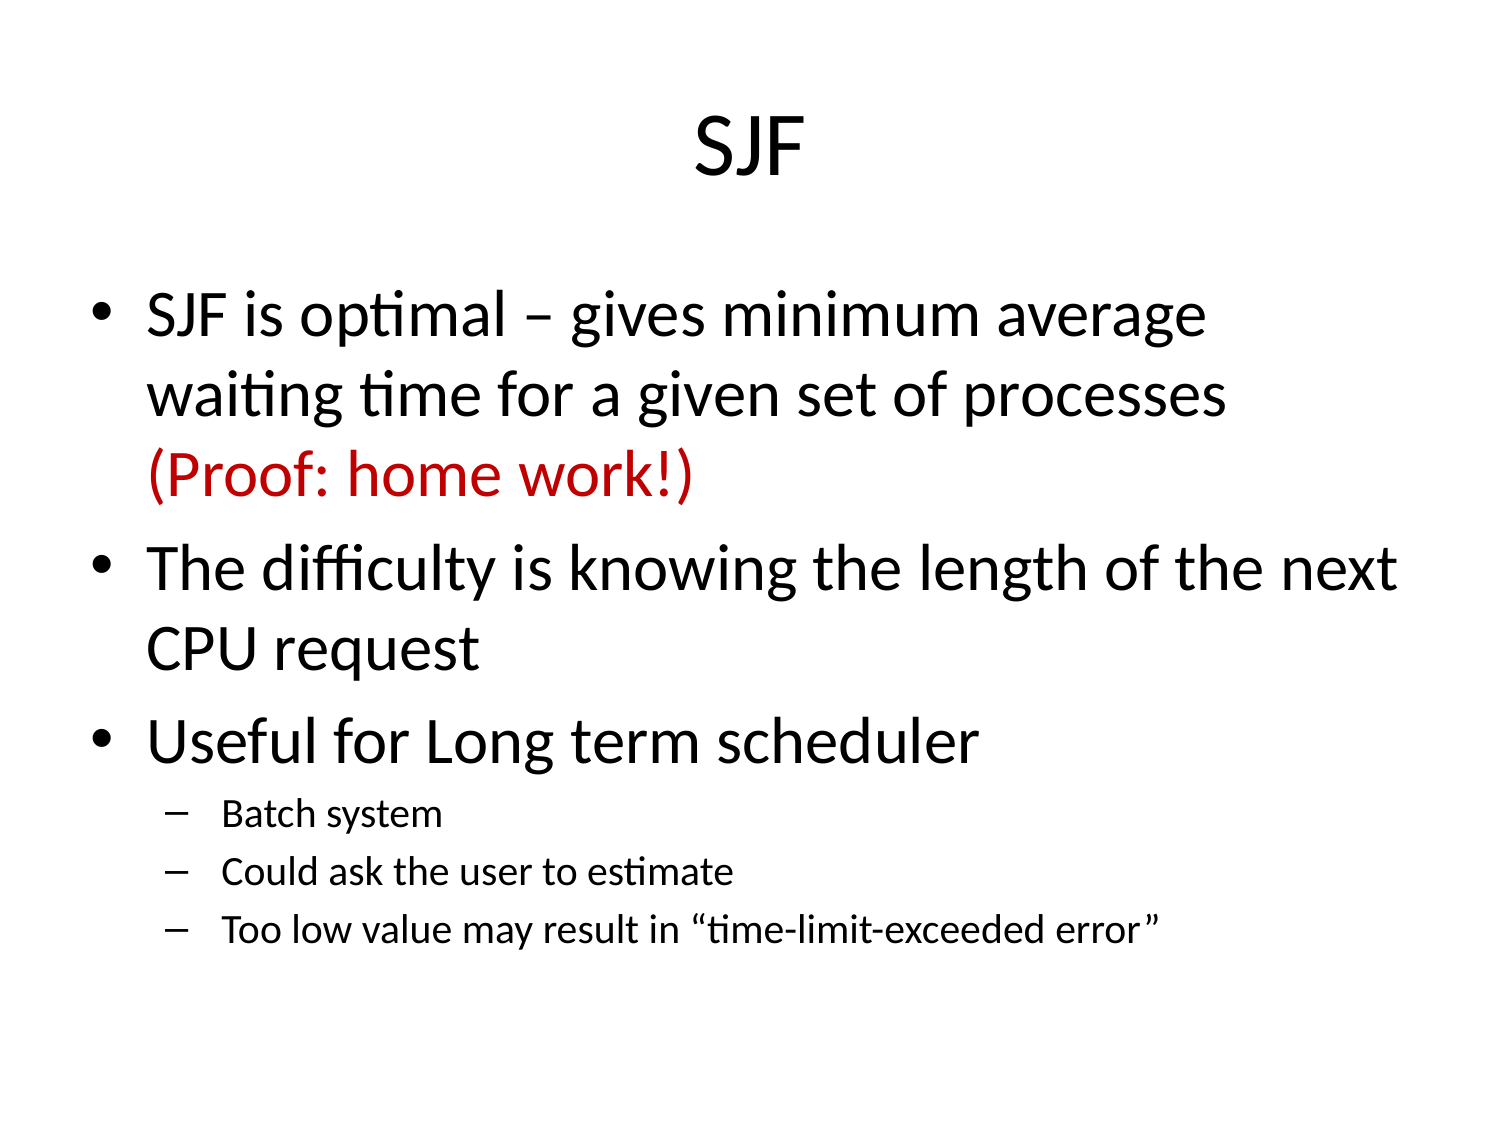

# SJF
SJF is optimal – gives minimum average waiting time for a given set of processes (Proof: home work!)
The difficulty is knowing the length of the next CPU request
Useful for Long term scheduler
Batch system
Could ask the user to estimate
Too low value may result in “time-limit-exceeded error”